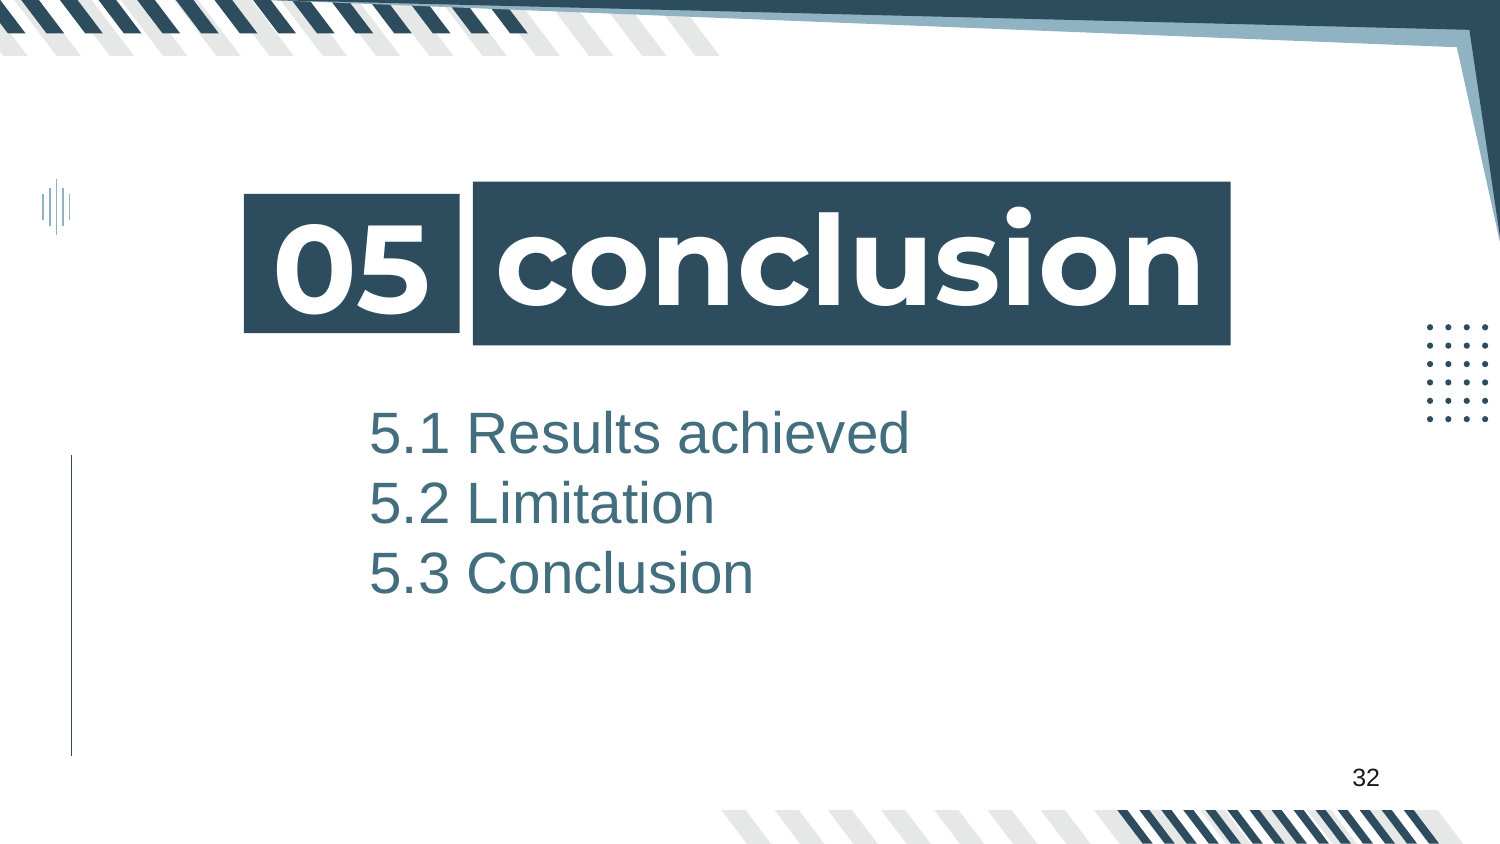

conclusion
# 05
5.1 Results achieved
5.2 Limitation
5.3 Conclusion

32